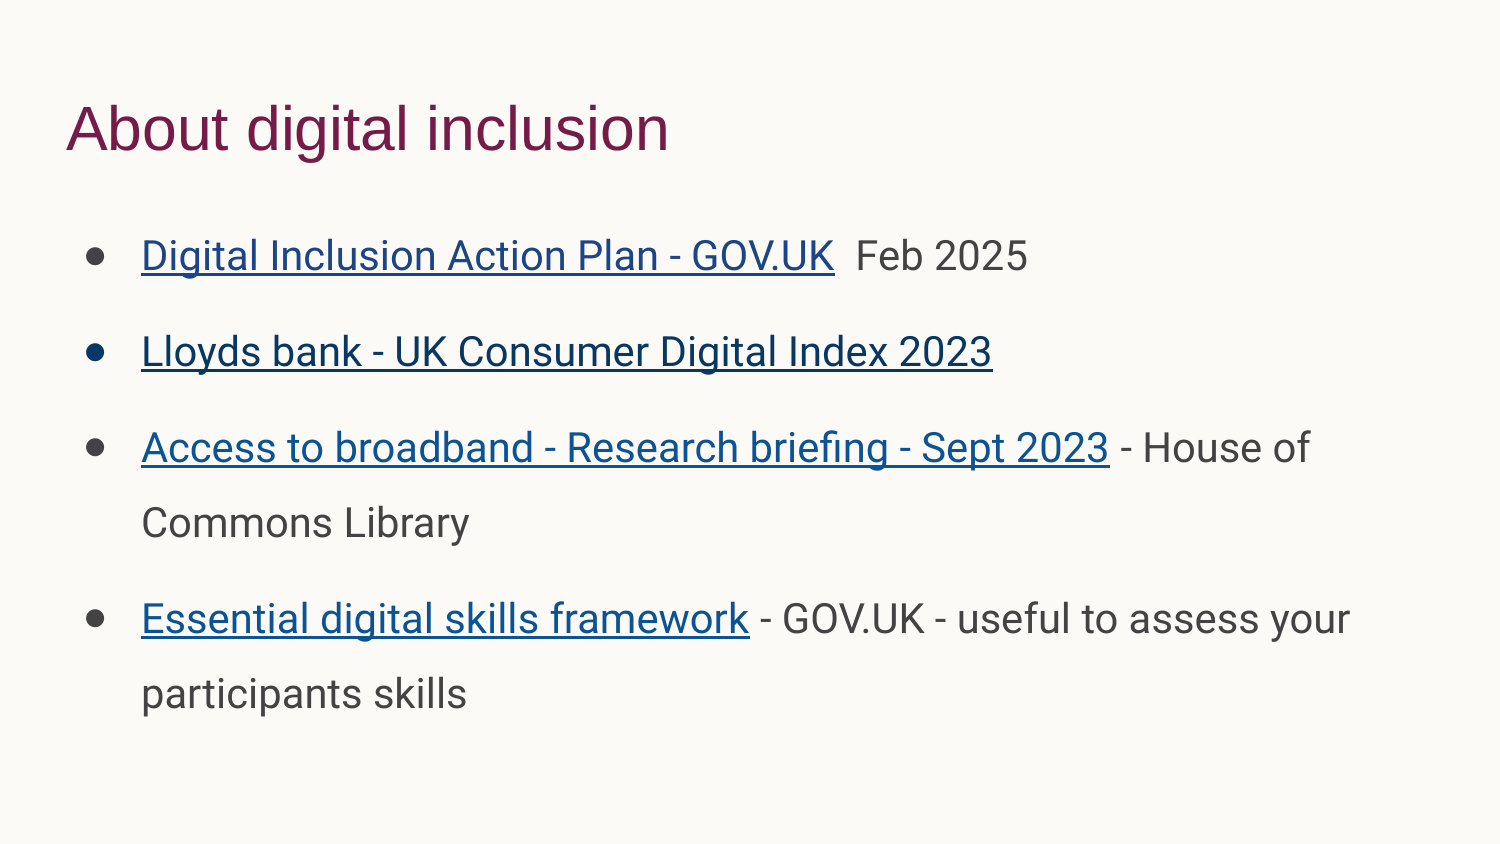

# About digital inclusion
Digital Inclusion Action Plan - GOV.UK  Feb 2025
Lloyds bank - UK Consumer Digital Index 2023
Access to broadband - Research briefing - Sept 2023 - House of Commons Library
Essential digital skills framework - GOV.UK - useful to assess your participants skills